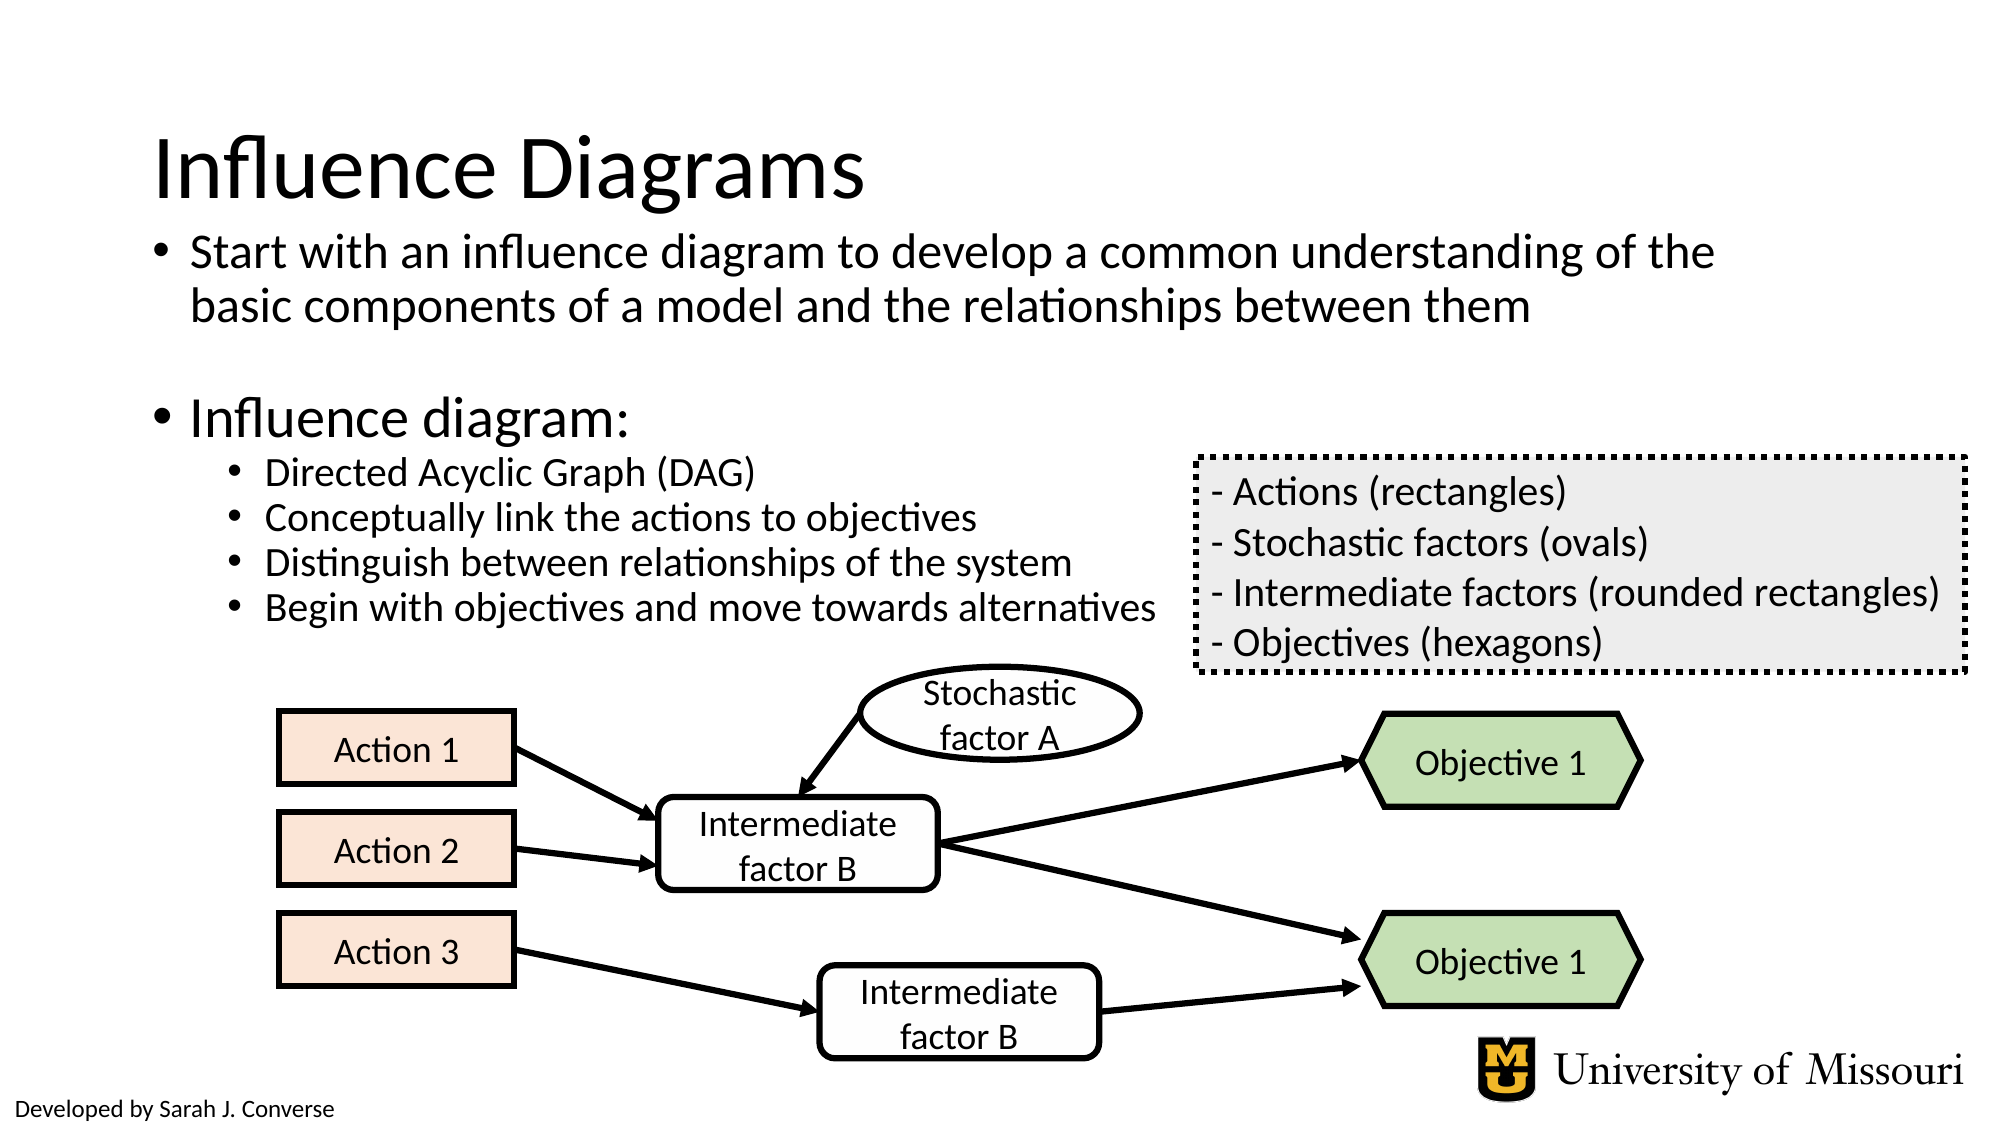

# Influence Diagrams
Start with an influence diagram to develop a common understanding of the basic components of a model and the relationships between them

Influence diagram:
Directed Acyclic Graph (DAG)
Conceptually link the actions to objectives
Distinguish between relationships of the system
Begin with objectives and move towards alternatives

- Actions (rectangles)
- Stochastic factors (ovals)
- Intermediate factors (rounded rectangles)
- Objectives (hexagons)
Stochastic factor A
Action 1
Objective 1
Intermediate factor B
Action 2
Action 3
Objective 1
Intermediate factor B
Developed by Sarah J. Converse